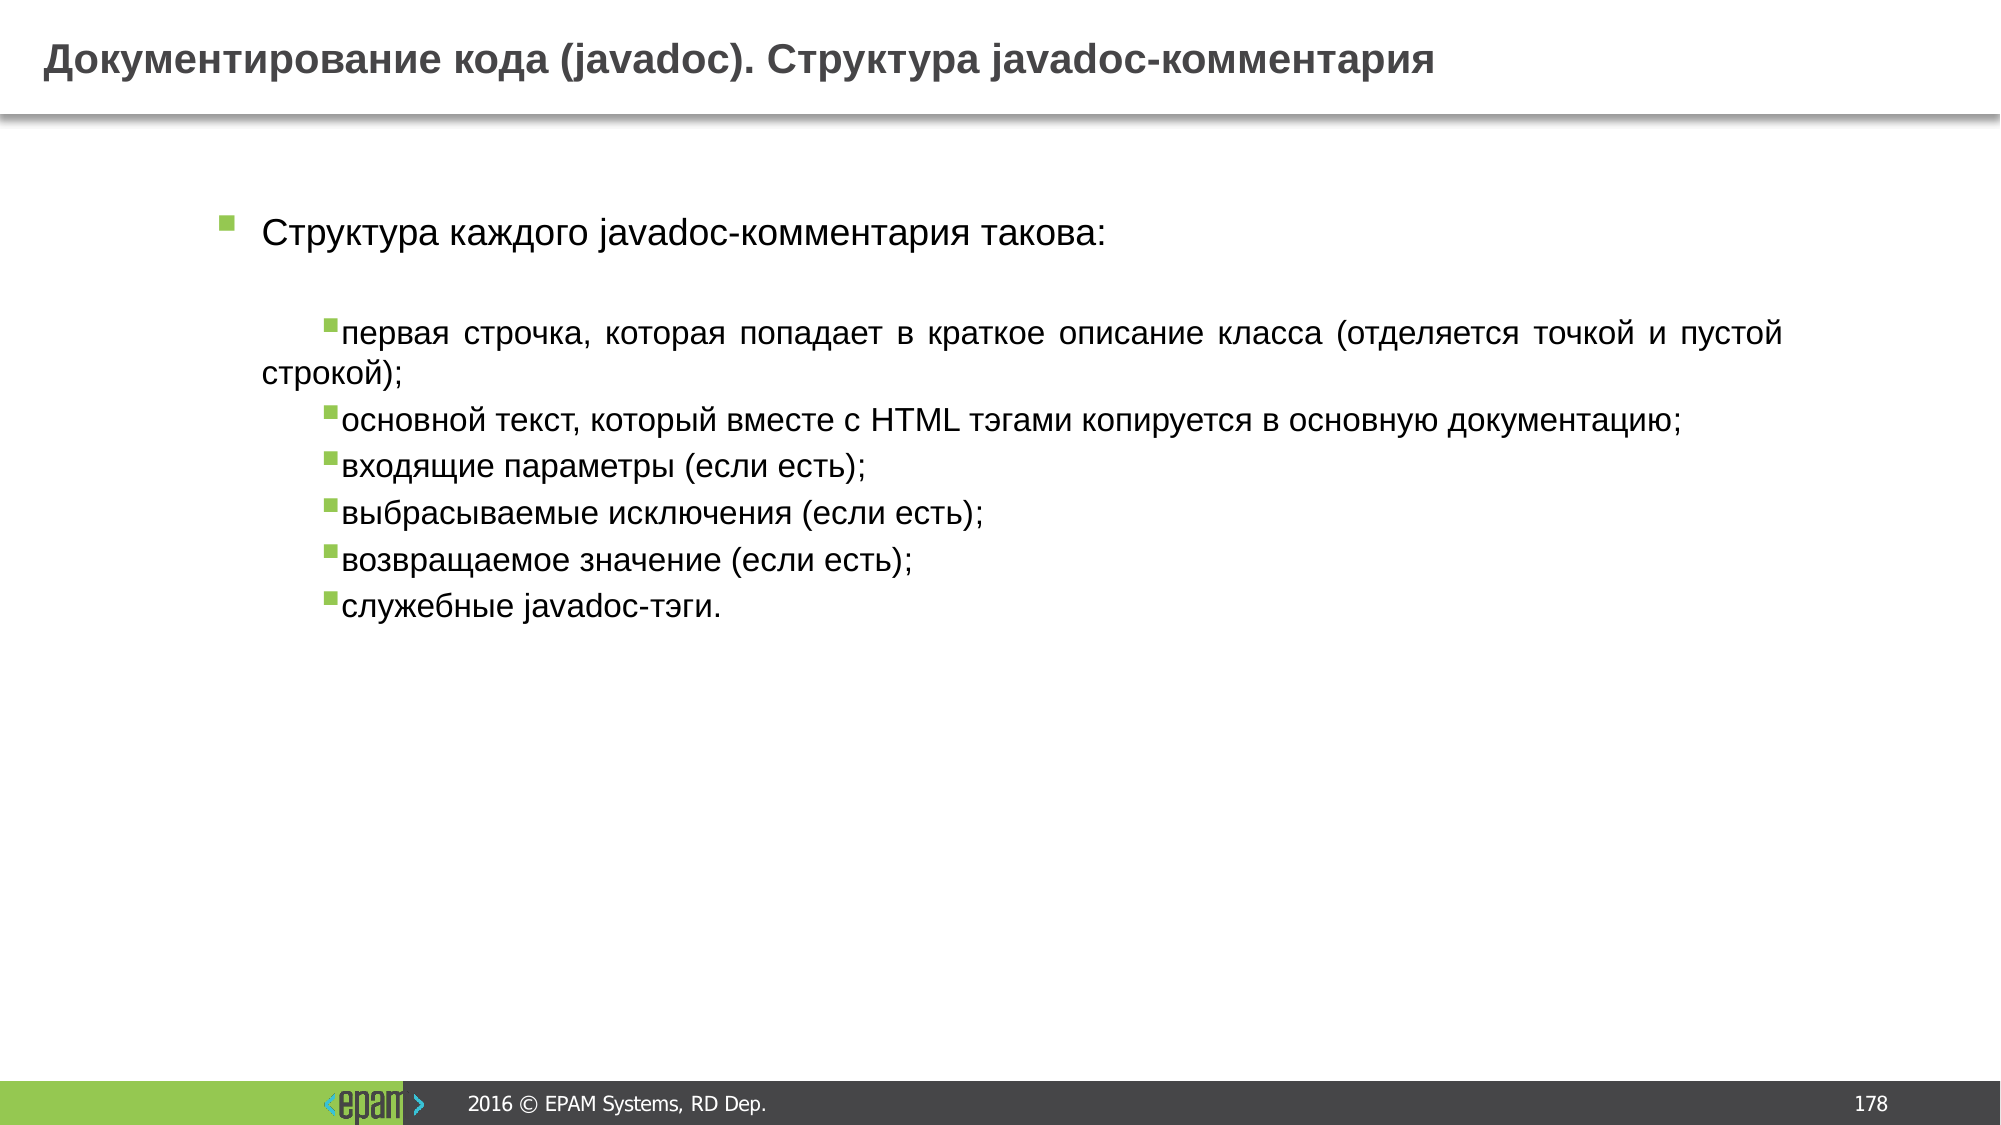

# Документирование кода (javadoc). Структура javadoc-комментария
Структура каждого javadoc-комментария такова:

первая строчка, которая попадает в краткое описание класса (отделяется точкой и пустой строкой);
основной текст, который вместе с HTML тэгами копируется в основную документацию;
входящие параметры (если есть);
выбрасываемые исключения (если есть);
возвращаемое значение (если есть);
служебные javadoc-тэги.

2016 © EPAM Systems, RD Dep.
178